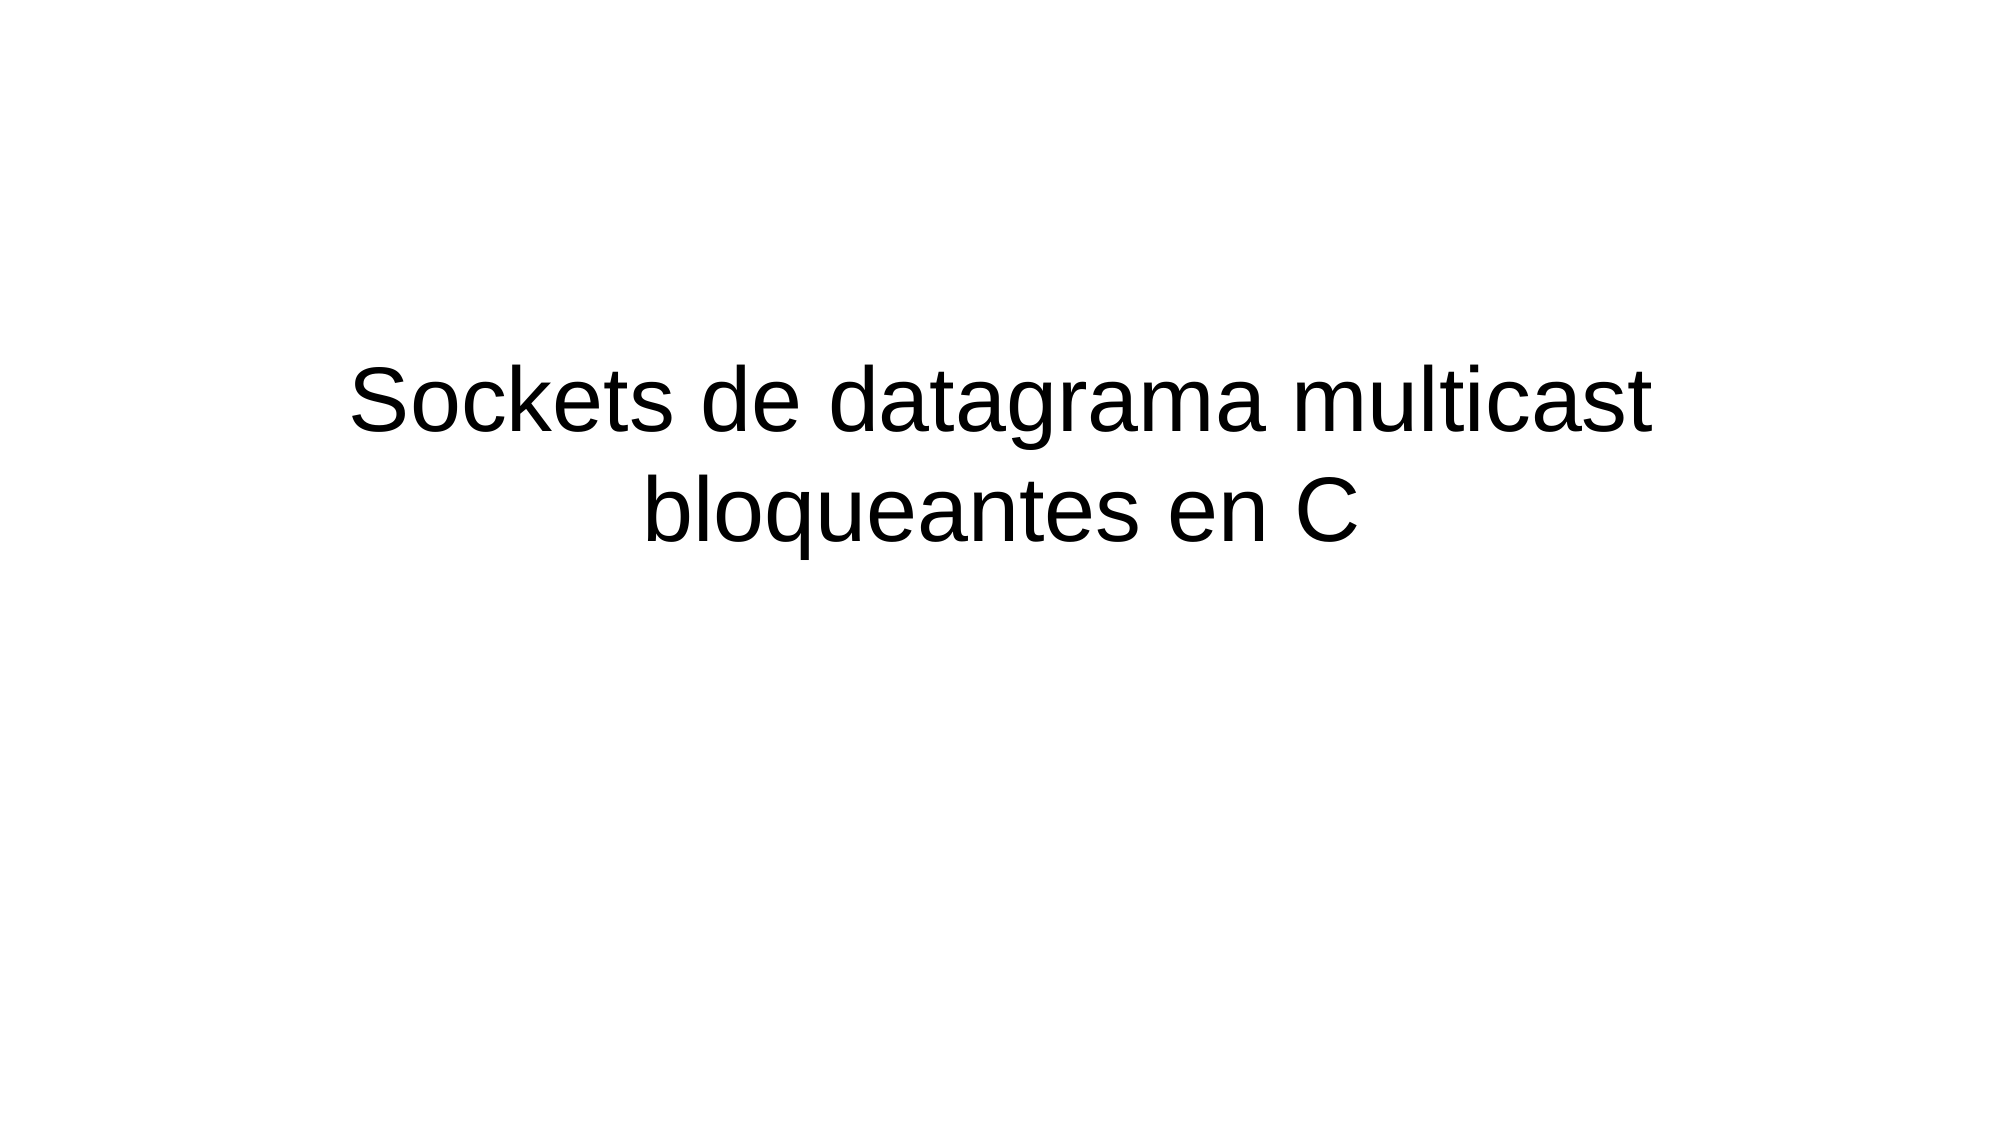

Sockets de datagrama multicast bloqueantes en C